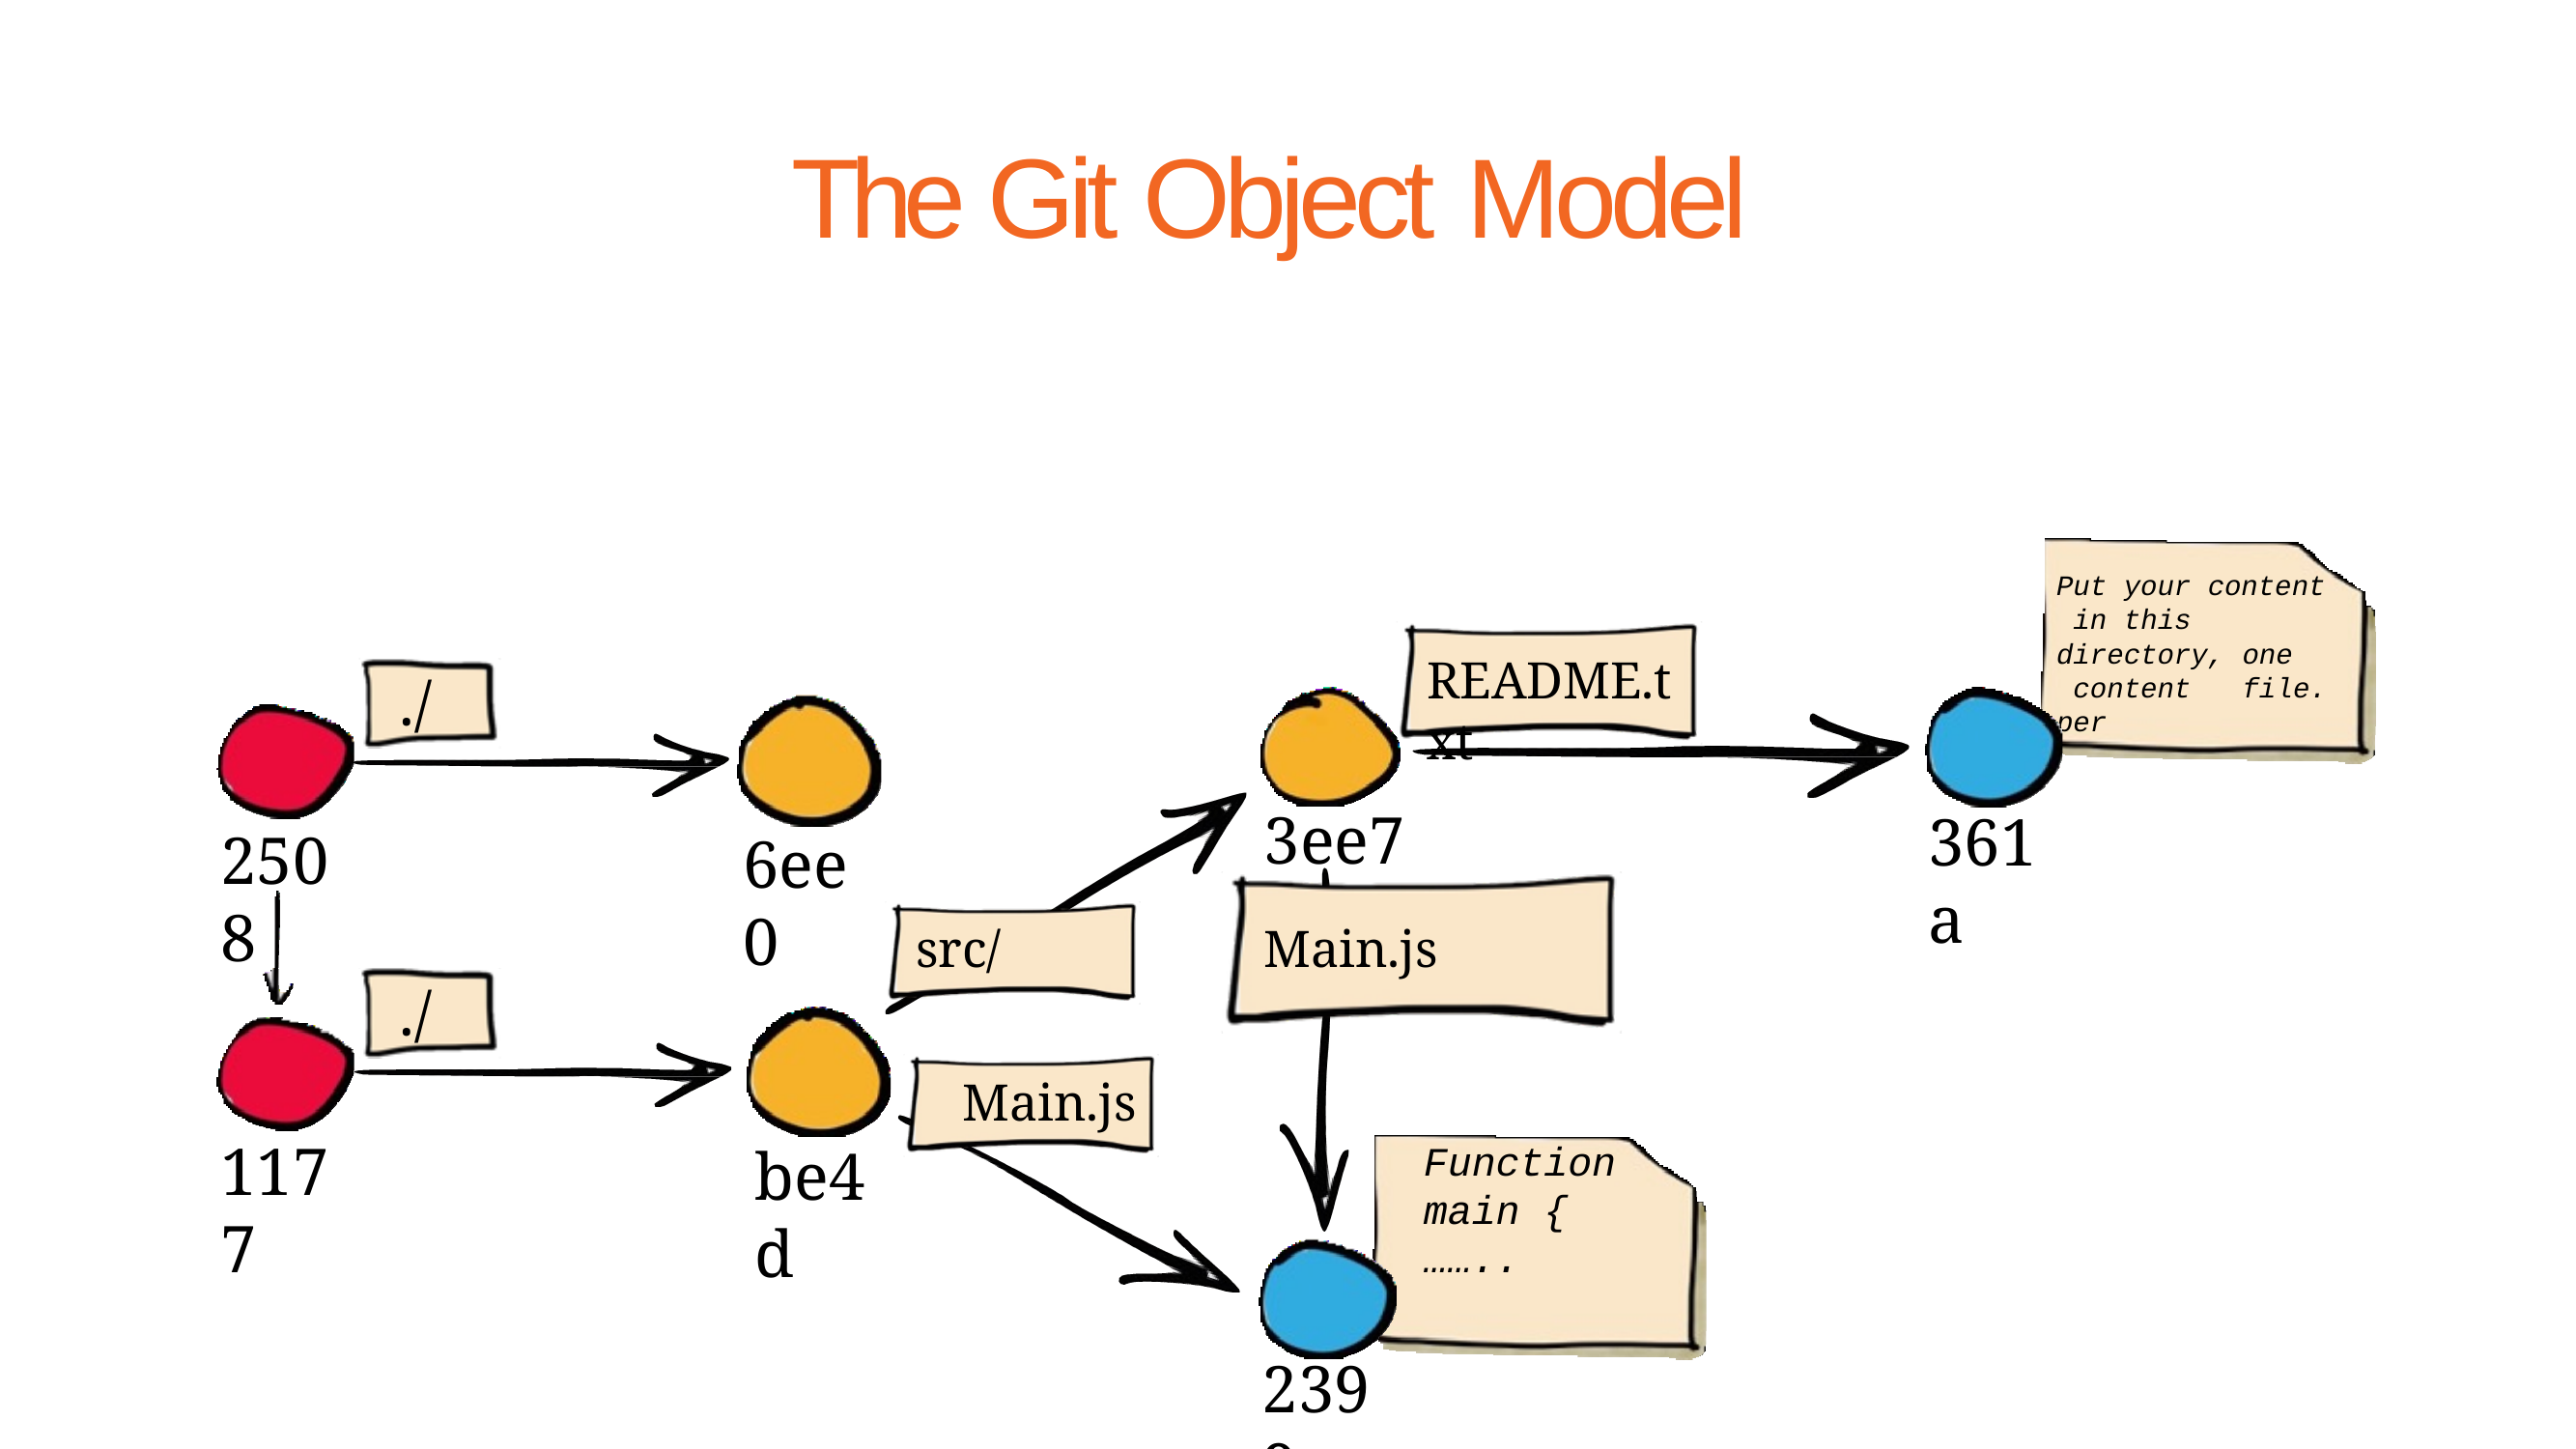

# The Git Object Model

Put your content  in this

directory,  content per
one  file.
README.txt

./

3ee7
Main.js

361a
2508
6ee0

src/

./
Main.js

1177
be4d
Function main {
……..

2399